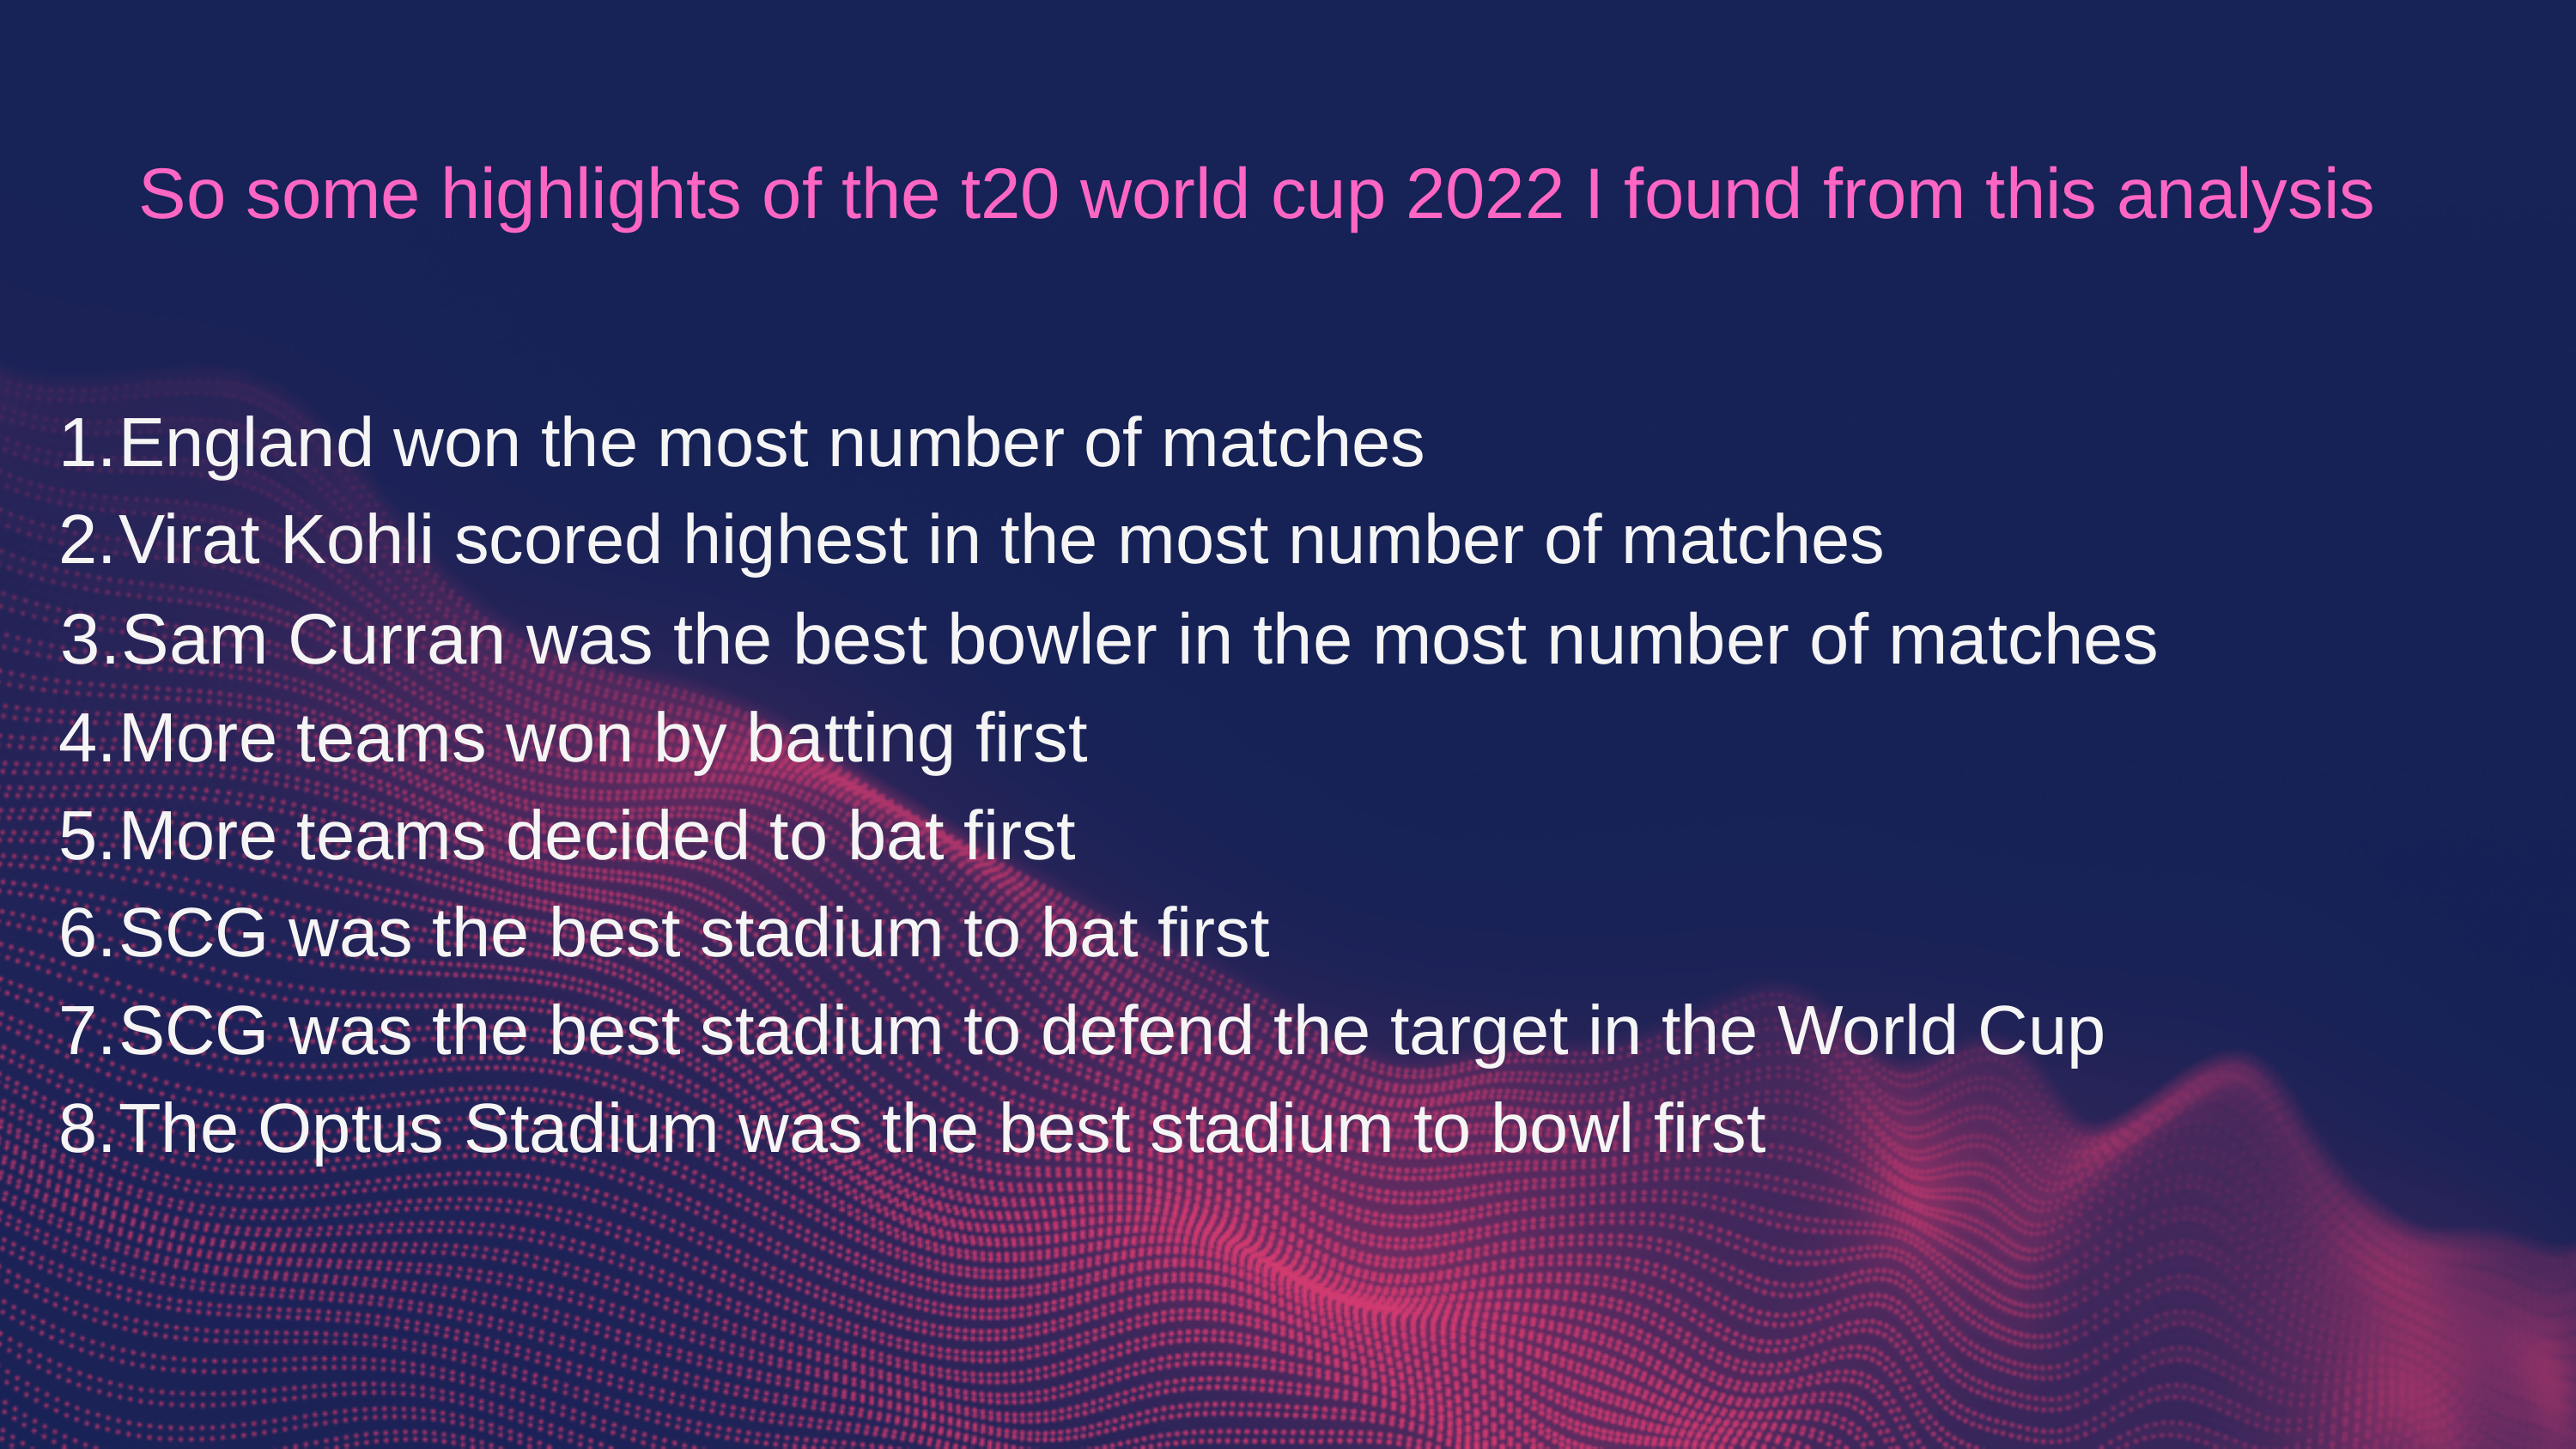

So some highlights of the t20 world cup 2022 I found from this analysis
England won the most number of matches
Virat Kohli scored highest in the most number of matches
Sam Curran was the best bowler in the most number of matches
More teams won by batting first
More teams decided to bat first
SCG was the best stadium to bat first
SCG was the best stadium to defend the target in the World Cup
The Optus Stadium was the best stadium to bowl first